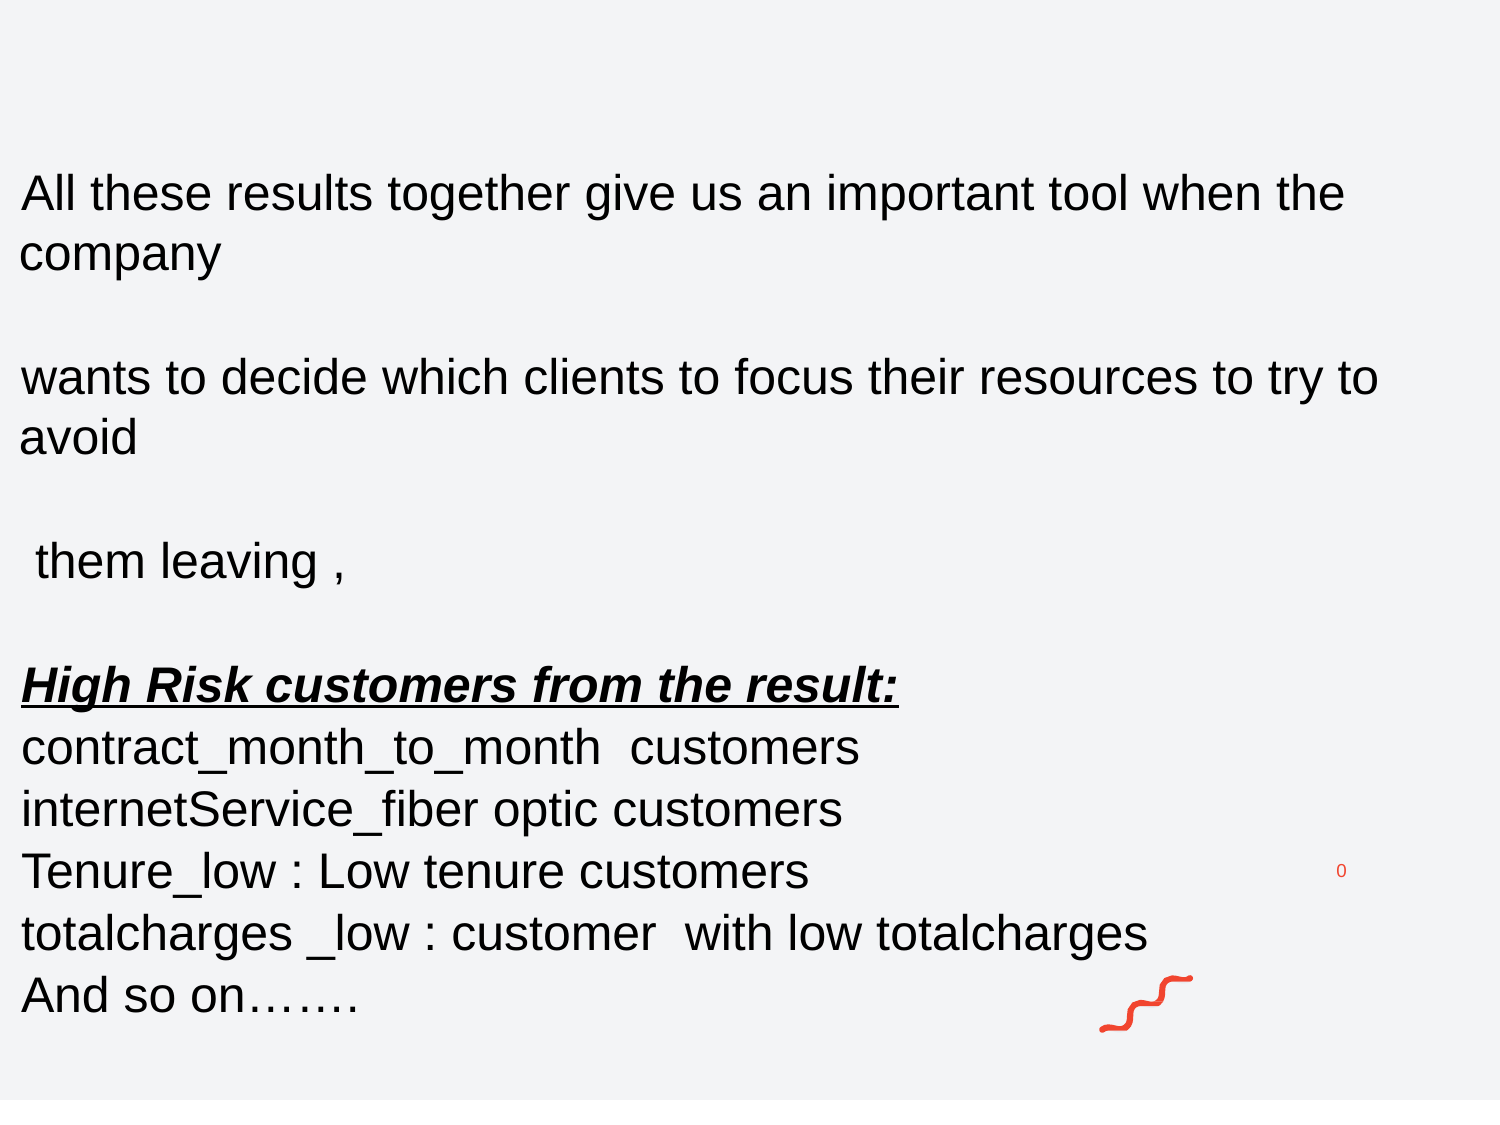

All these results together give us an important tool when the company

wants to decide which clients to focus their resources to try to avoid

 them leaving ,

High Risk customers from the result:
contract_month_to_month  customers
internetService_fiber optic customers
Tenure_low : Low tenure customers
totalcharges _low : customer  with low totalcharges
And so on…….

0